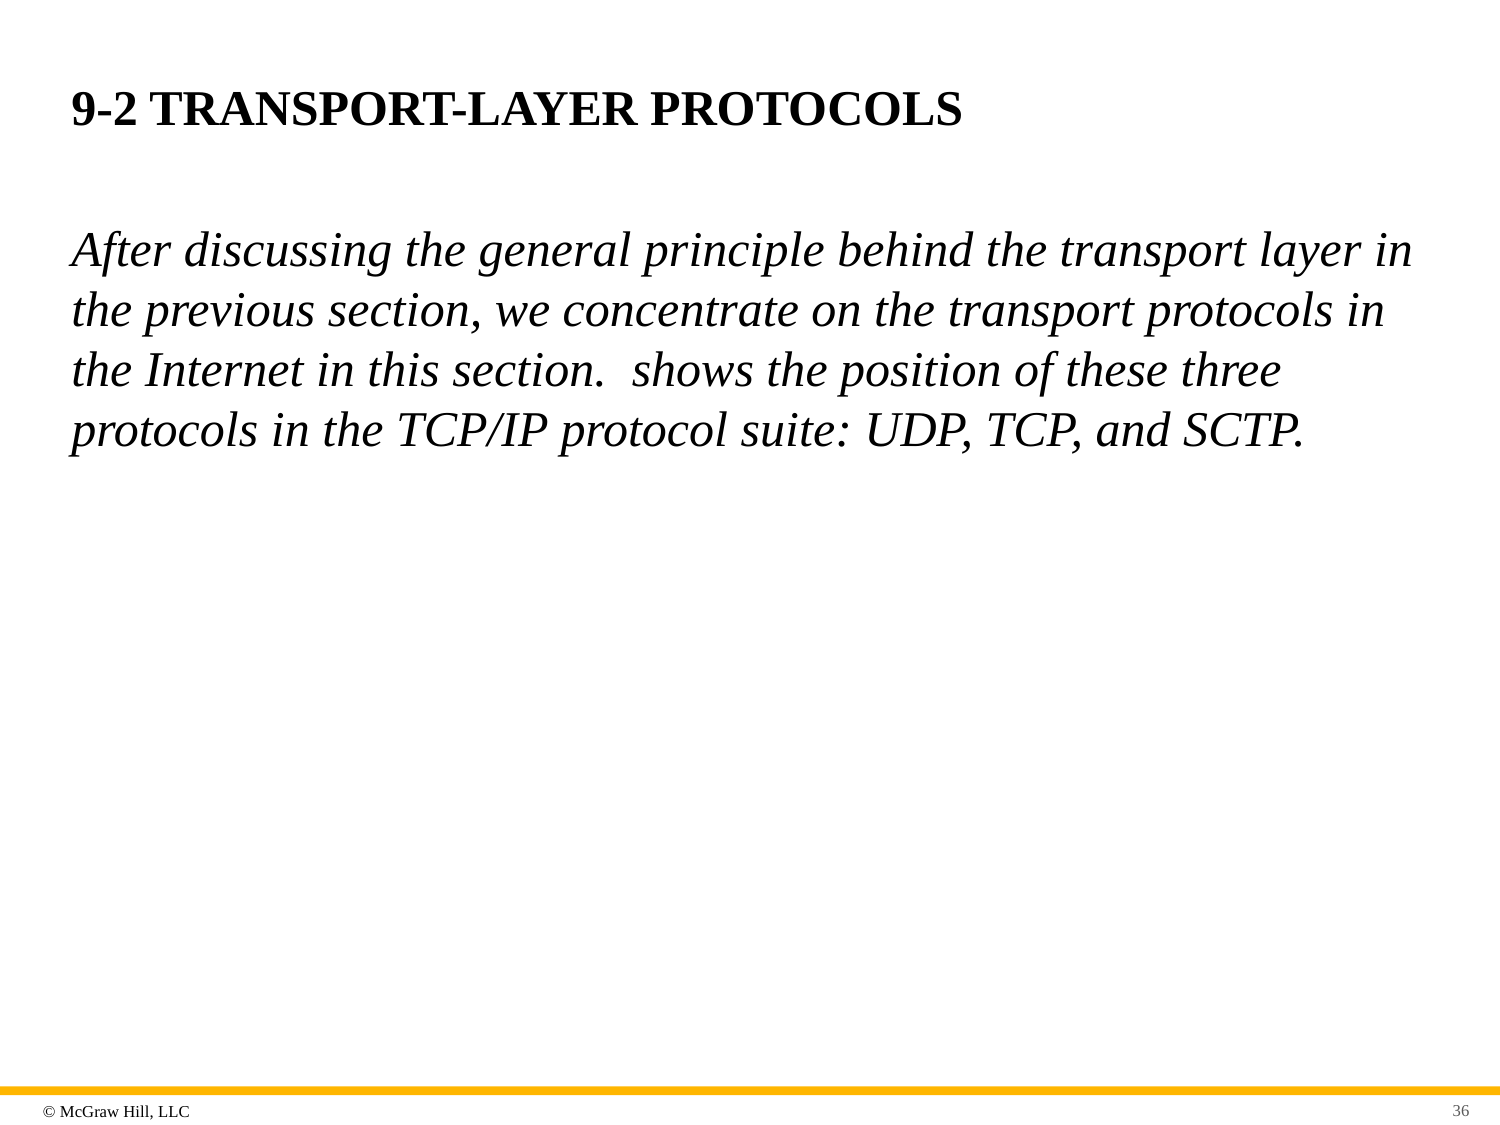

# 9-2 TRANSPORT-LAYER PROTOCOLS
After discussing the general principle behind the transport layer in the previous section, we concentrate on the transport protocols in the Internet in this section.  shows the position of these three protocols in the TCP/IP protocol suite: UDP, TCP, and SCTP.
36